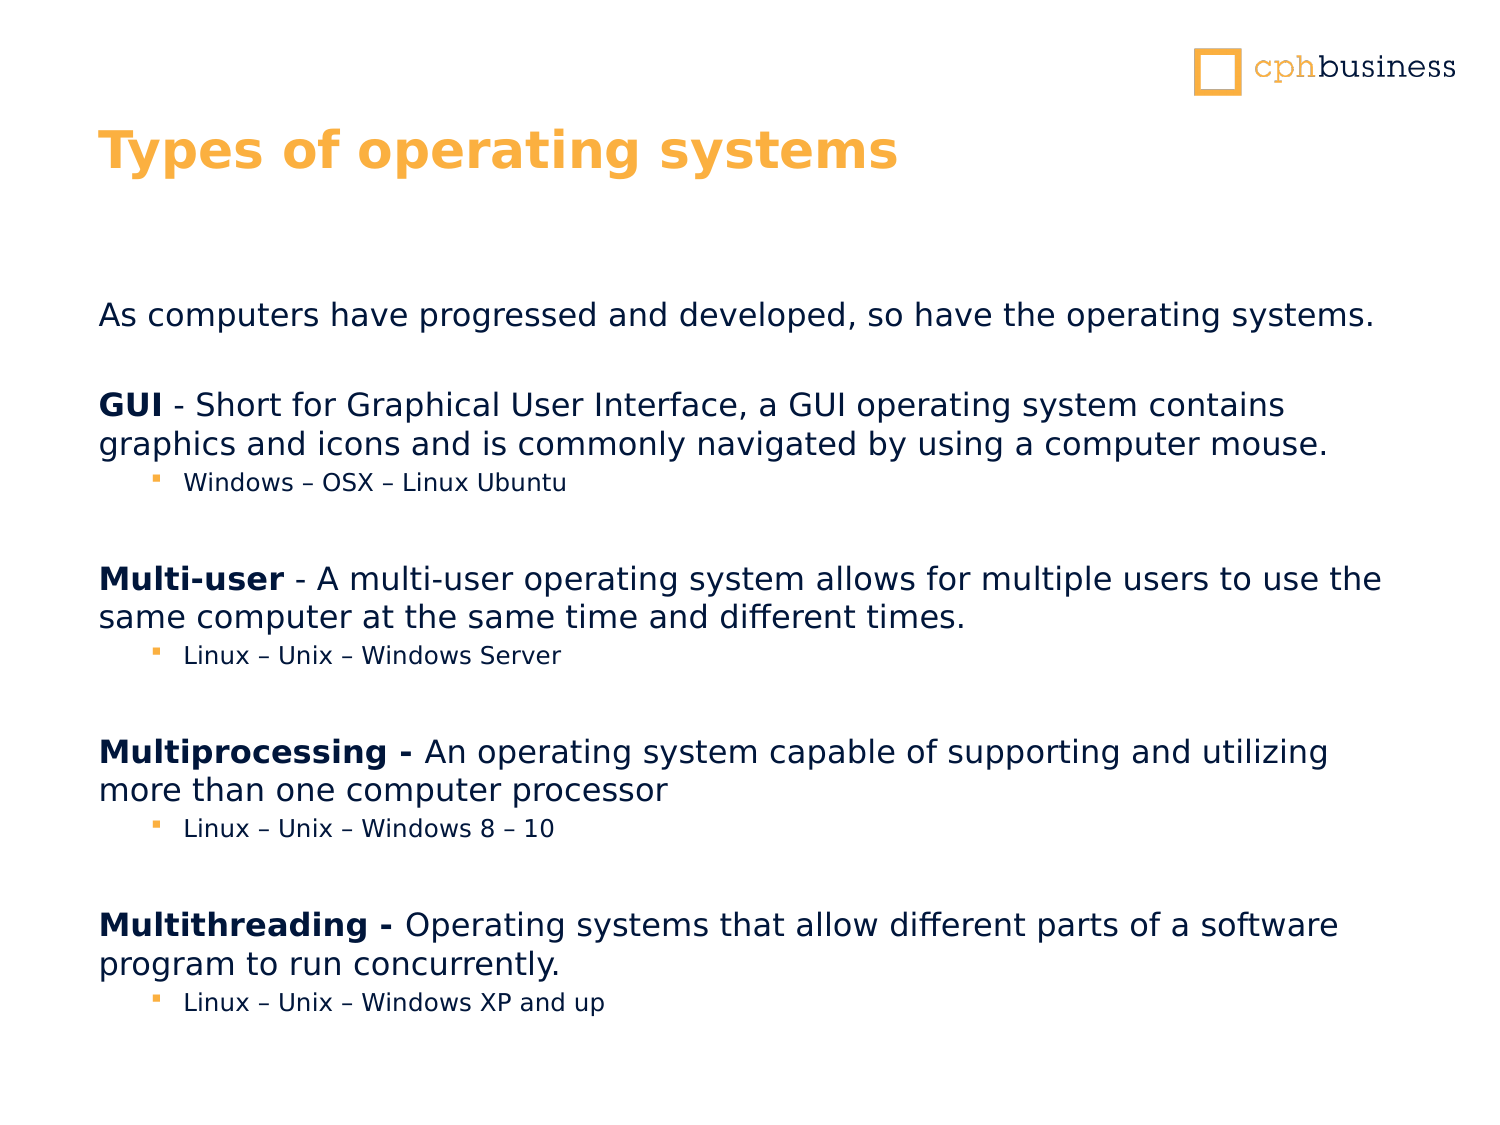

Types of operating systems
As computers have progressed and developed, so have the operating systems.

GUI - Short for Graphical User Interface, a GUI operating system contains graphics and icons and is commonly navigated by using a computer mouse.
Windows – OSX – Linux Ubuntu

Multi-user - A multi-user operating system allows for multiple users to use the same computer at the same time and different times.
Linux – Unix – Windows Server

Multiprocessing - An operating system capable of supporting and utilizing more than one computer processor
Linux – Unix – Windows 8 – 10

Multithreading - Operating systems that allow different parts of a software program to run concurrently.
Linux – Unix – Windows XP and up